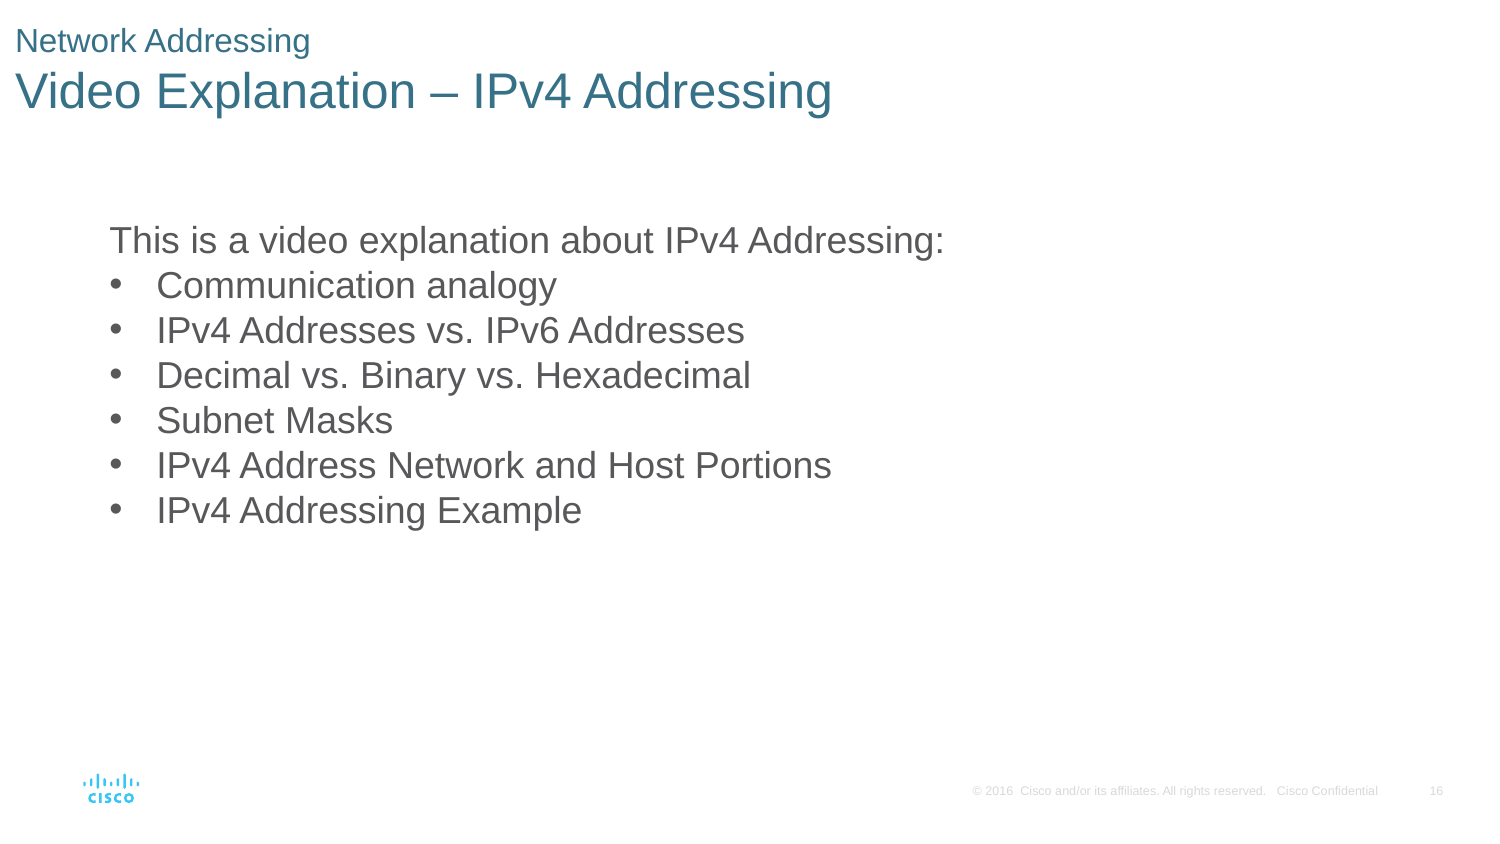

# Network Addressing Video Explanation – IPv4 Addressing
This is a video explanation about IPv4 Addressing:
Communication analogy
IPv4 Addresses vs. IPv6 Addresses
Decimal vs. Binary vs. Hexadecimal
Subnet Masks
IPv4 Address Network and Host Portions
IPv4 Addressing Example